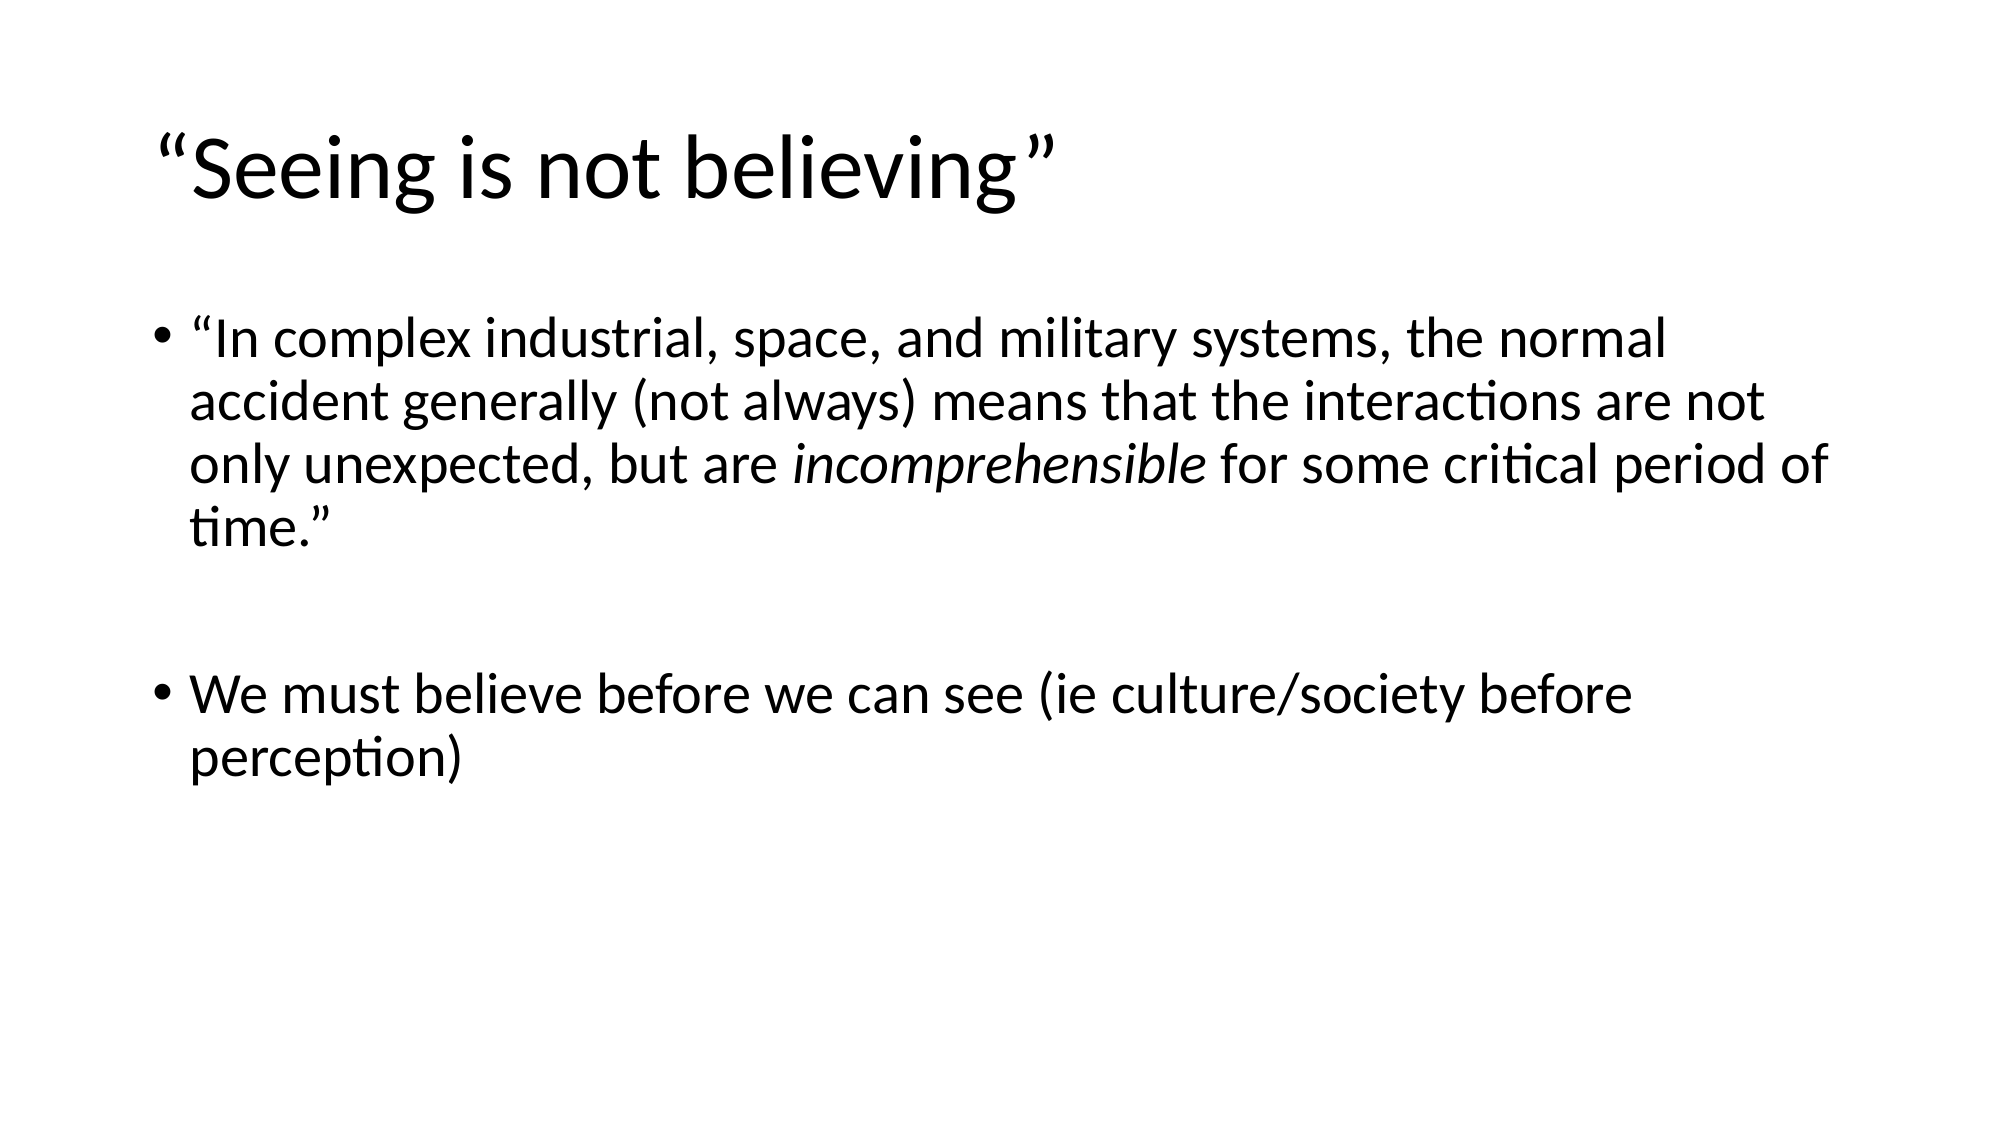

# “Seeing is not believing”
“In complex industrial, space, and military systems, the normal accident generally (not always) means that the interactions are not only unexpected, but are incomprehensible for some critical period of time.”

We must believe before we can see (ie culture/society before perception)